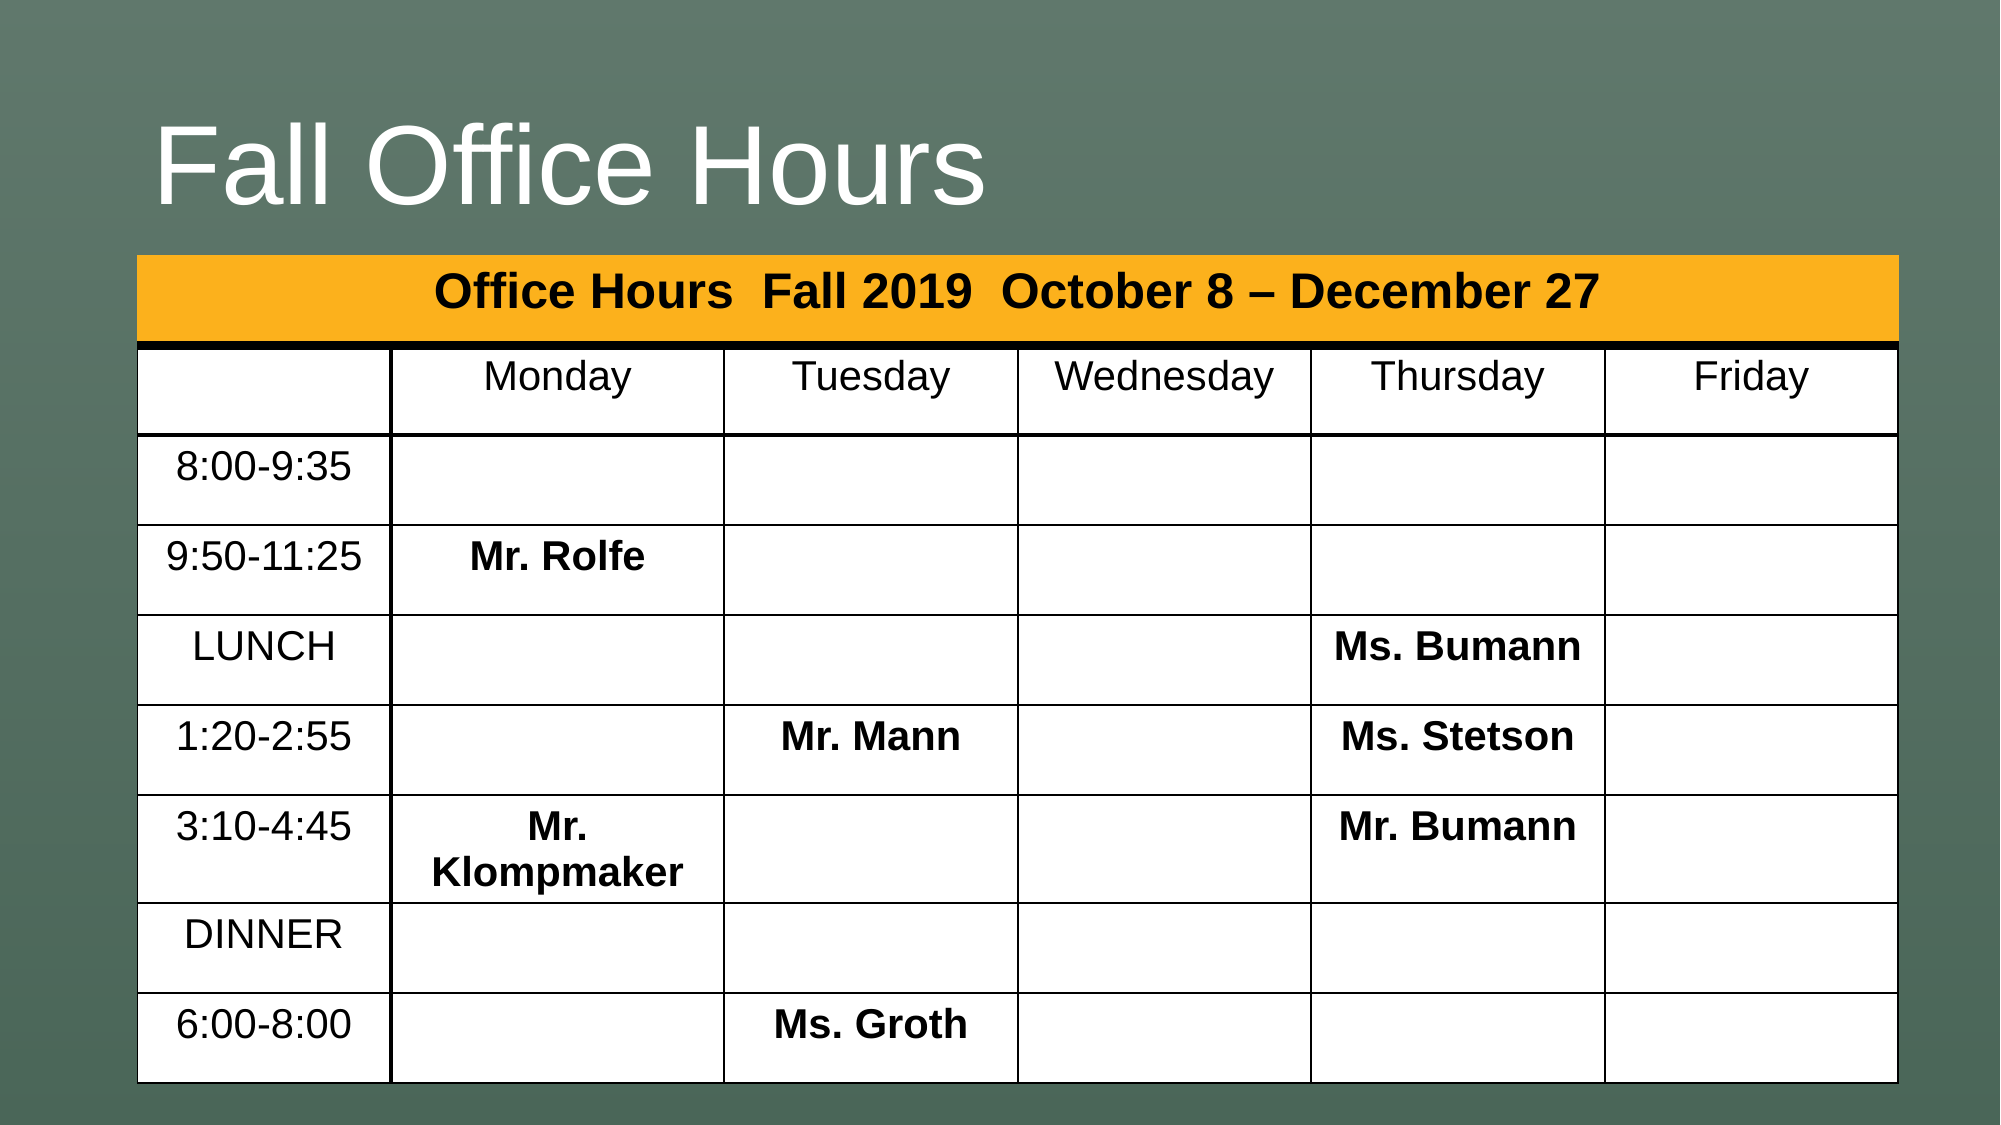

# Fall Office Hours
| Office Hours Fall 2019 October 8 – December 27 |  |  |  |  |  |
| --- | --- | --- | --- | --- | --- |
|  | Monday | Tuesday | Wednesday | Thursday | Friday |
| 8:00-9:35 |  |  |  |  |  |
| 9:50-11:25 | Mr. Rolfe |  |  |  |  |
| LUNCH |  |  |  | Ms. Bumann |  |
| 1:20-2:55 |  | Mr. Mann |  | Ms. Stetson |  |
| 3:10-4:45 | Mr. Klompmaker |  |  | Mr. Bumann |  |
| DINNER |  |  |  |  |  |
| 6:00-8:00 |  | Ms. Groth |  |  |  |